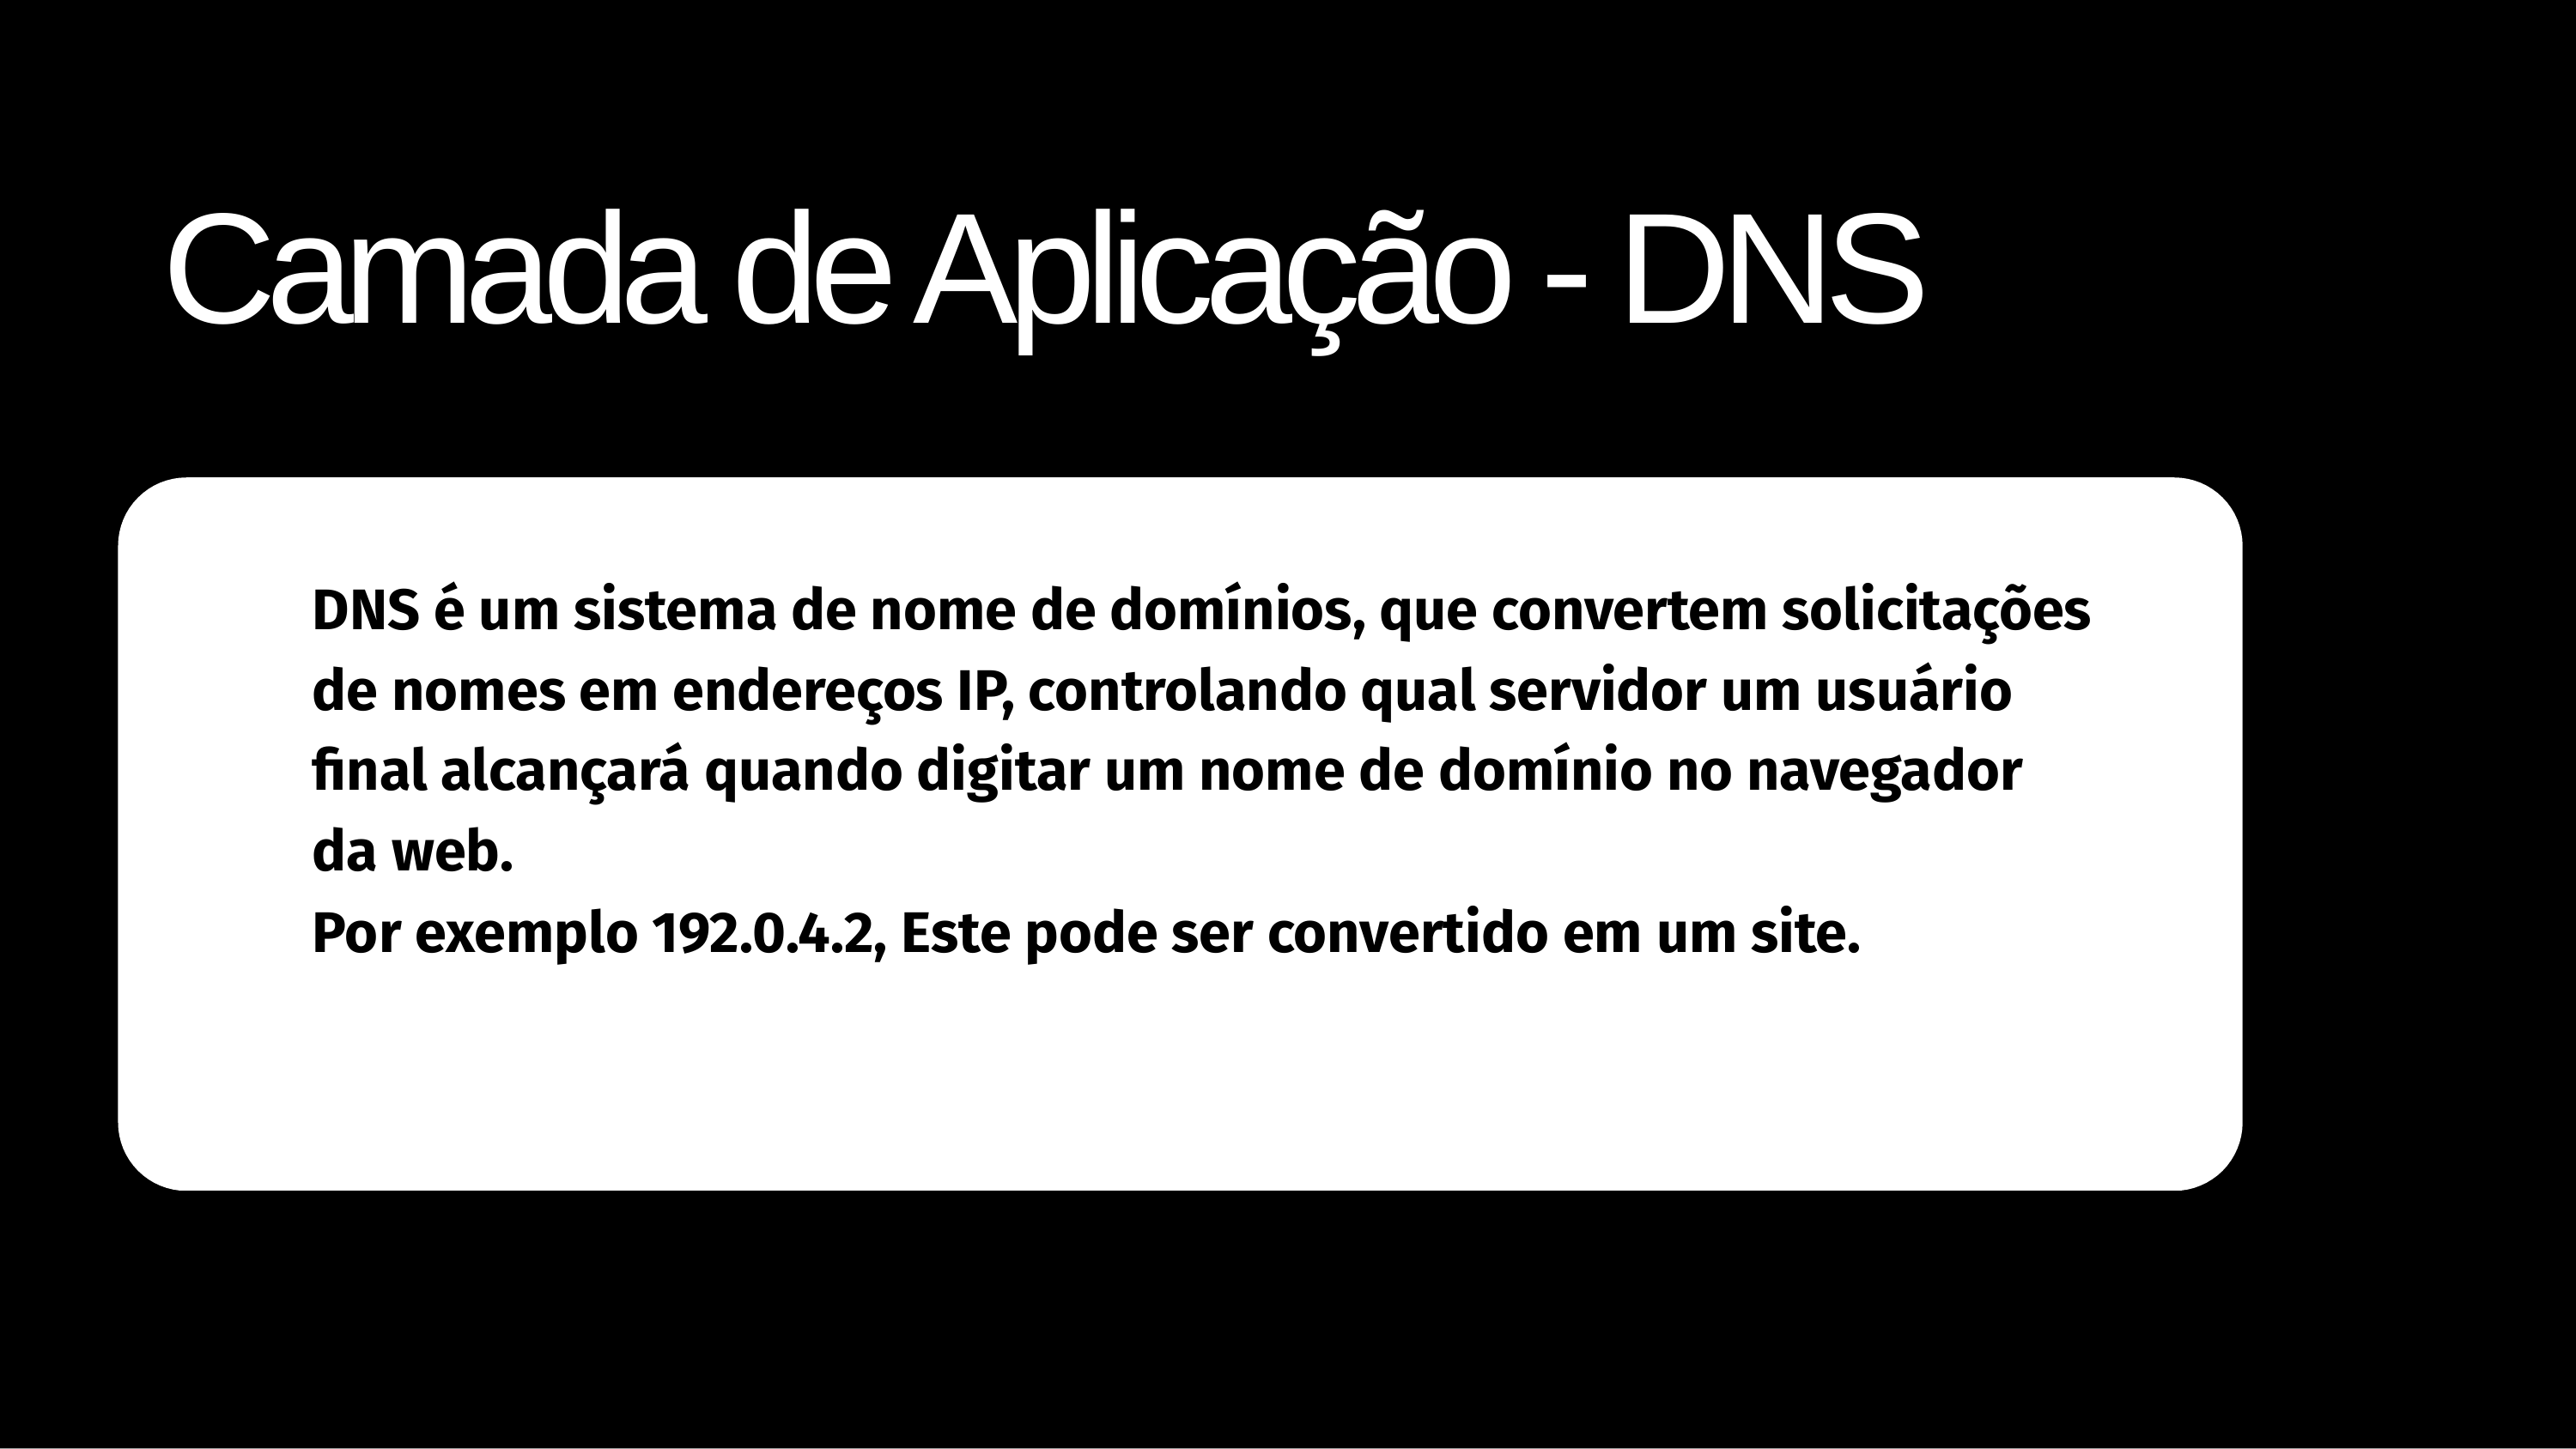

# Camada de Aplicação - DNS

DNS é um sistema de nome de domínios, que convertem solicitações de nomes em endereços IP, controlando qual servidor um usuário final alcançará quando digitar um nome de domínio no navegador da web.
Por exemplo 192.0.4.2, Este pode ser convertido em um site.